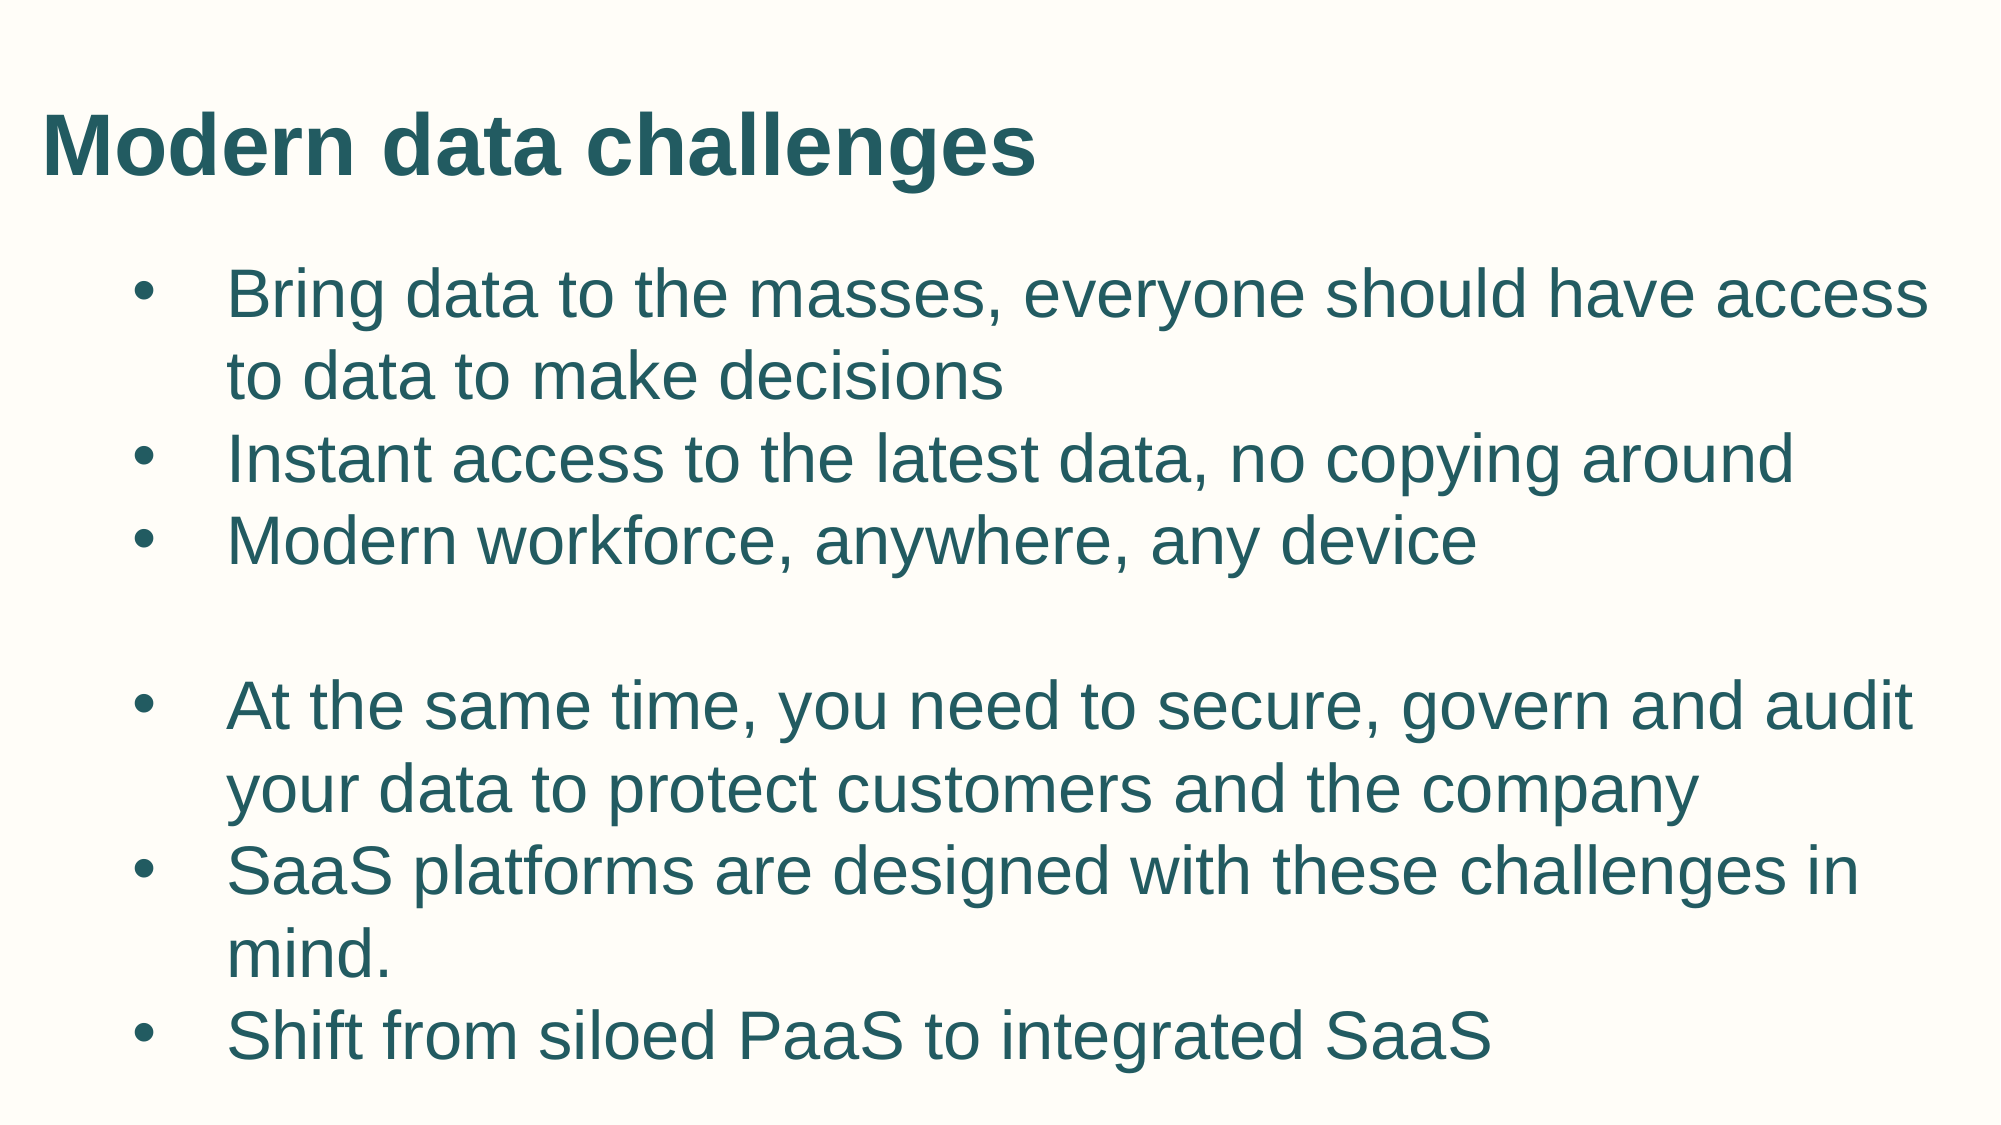

Modern data challenges
Bring data to the masses, everyone should have access to data to make decisions
Instant access to the latest data, no copying around
Modern workforce, anywhere, any device

At the same time, you need to secure, govern and audit your data to protect customers and the company
SaaS platforms are designed with these challenges in mind.
Shift from siloed PaaS to integrated SaaS